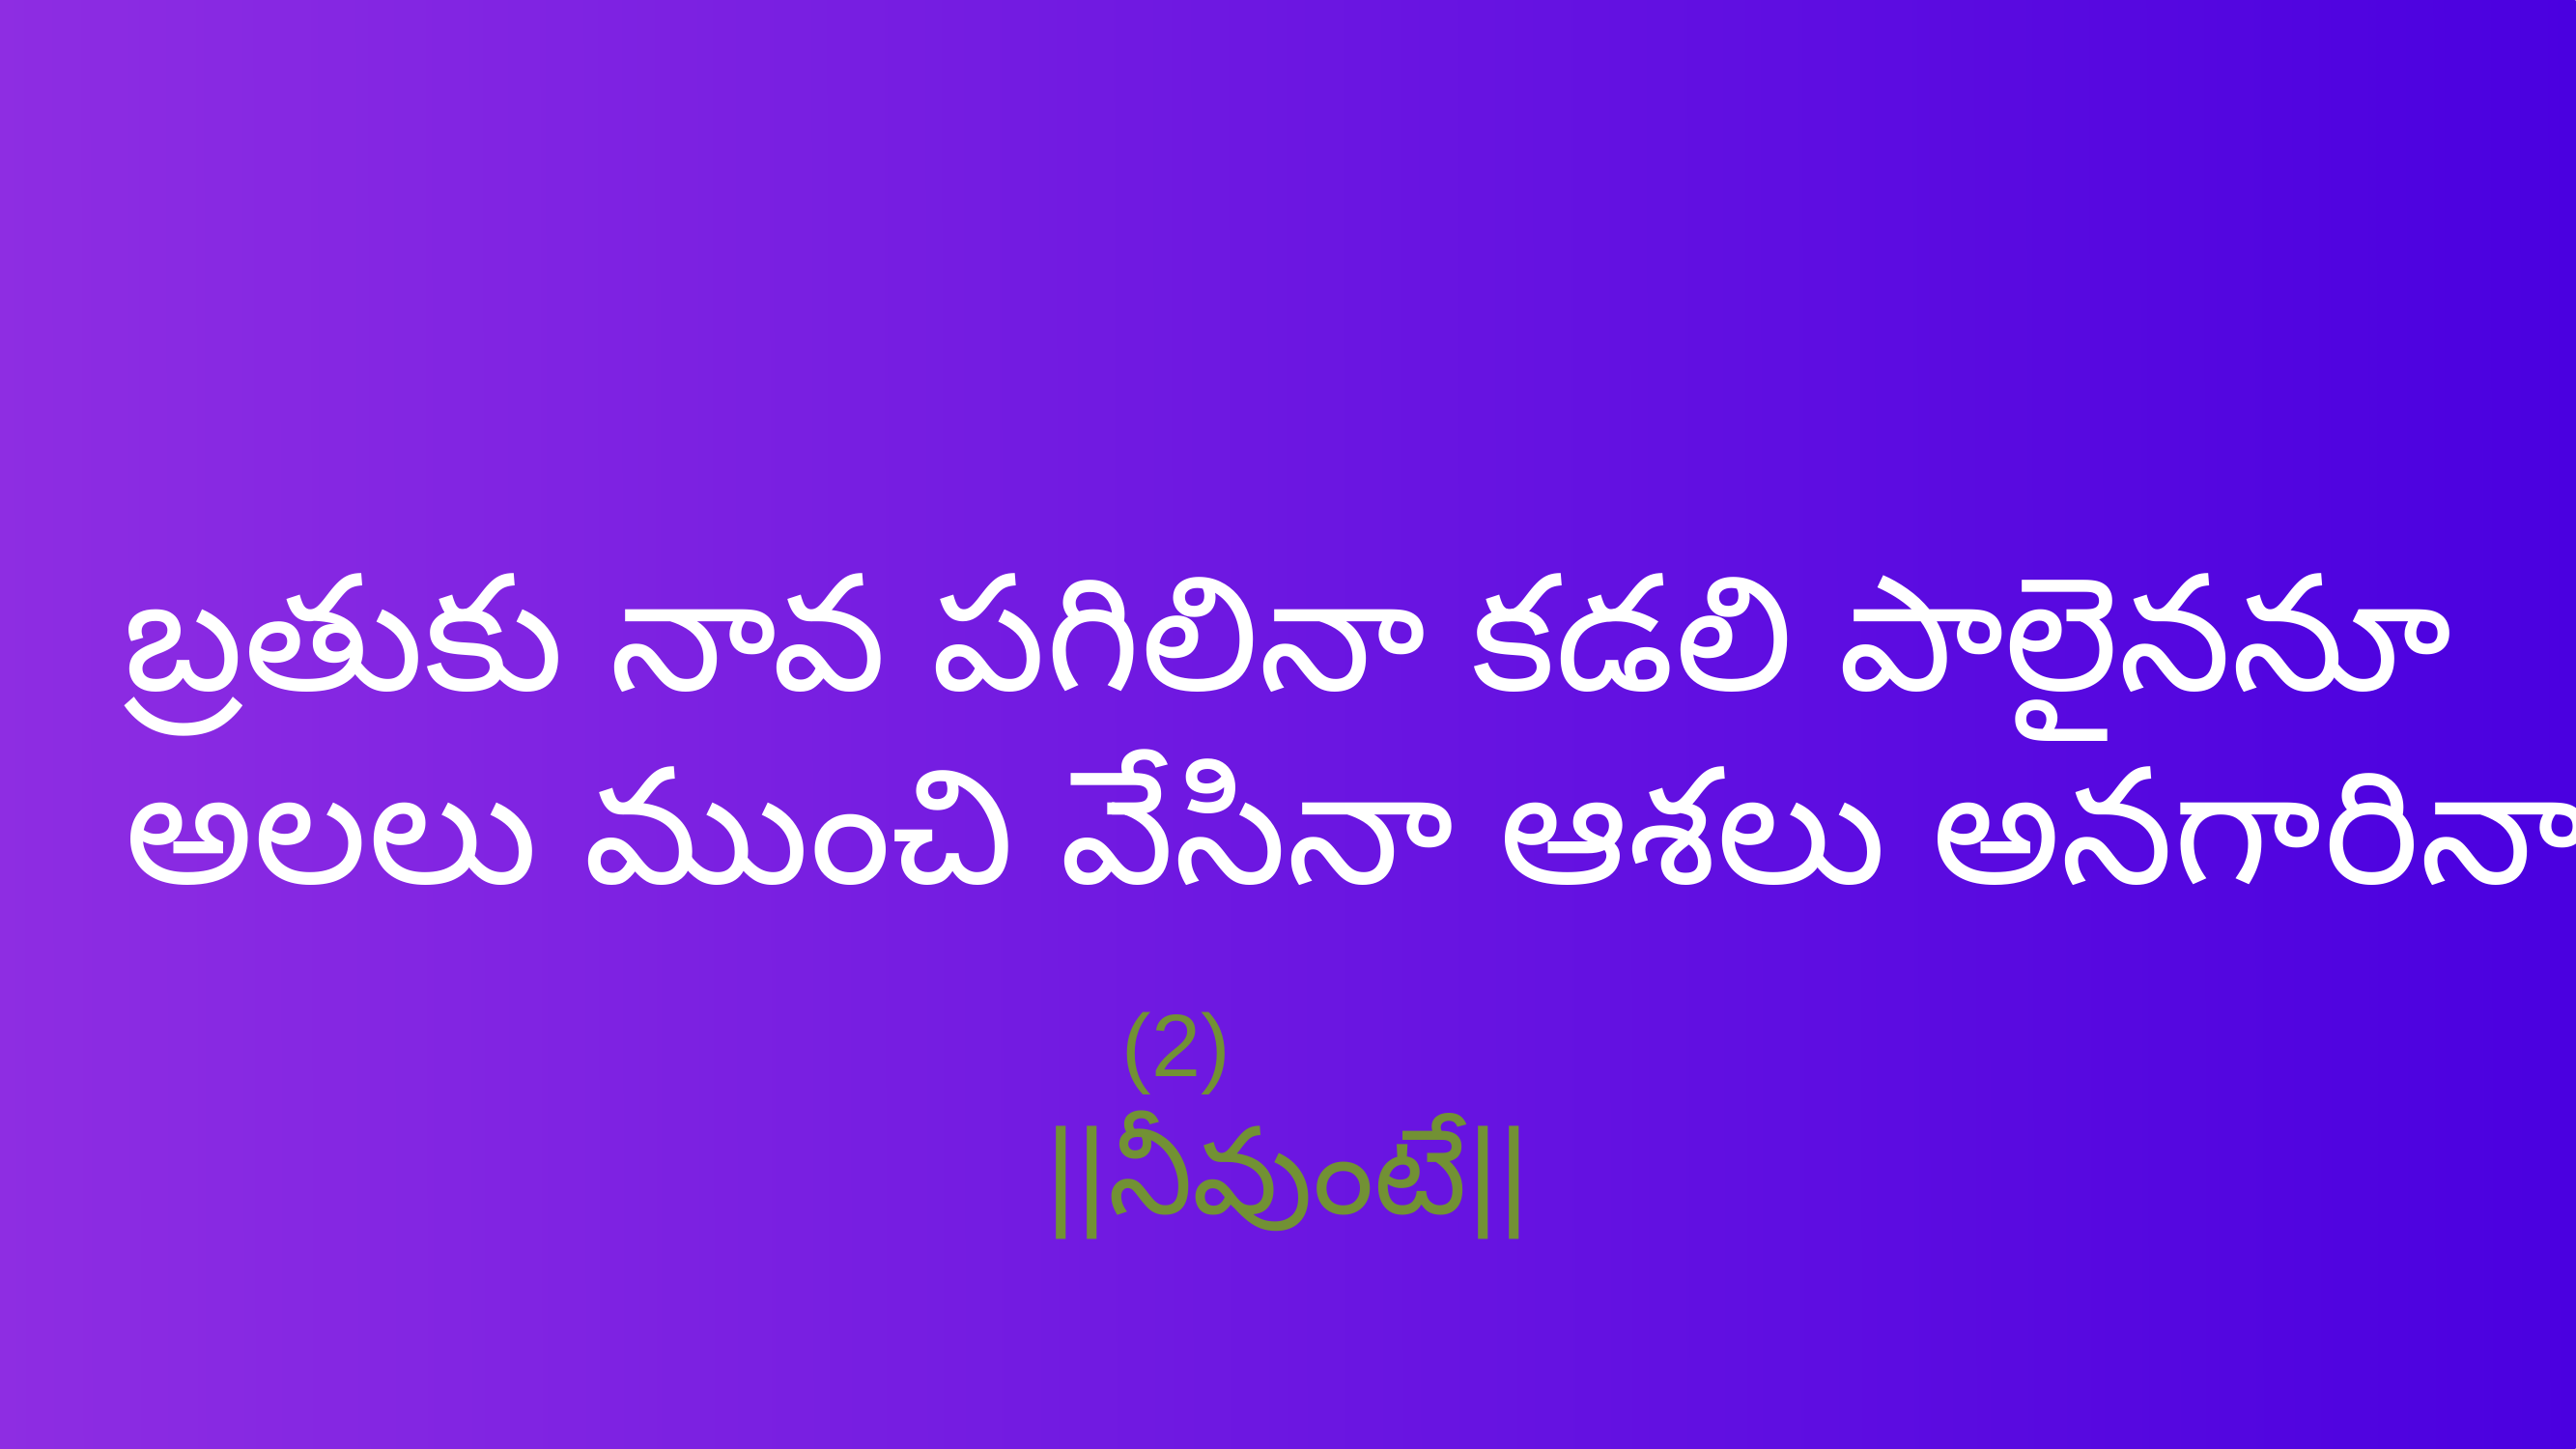

బ్రతుకు నావ పగిలినా కడలి పాలైననూ
   అలలు ముంచి వేసినా ఆశలు అనగారినా (2)
||నీవుంటే||